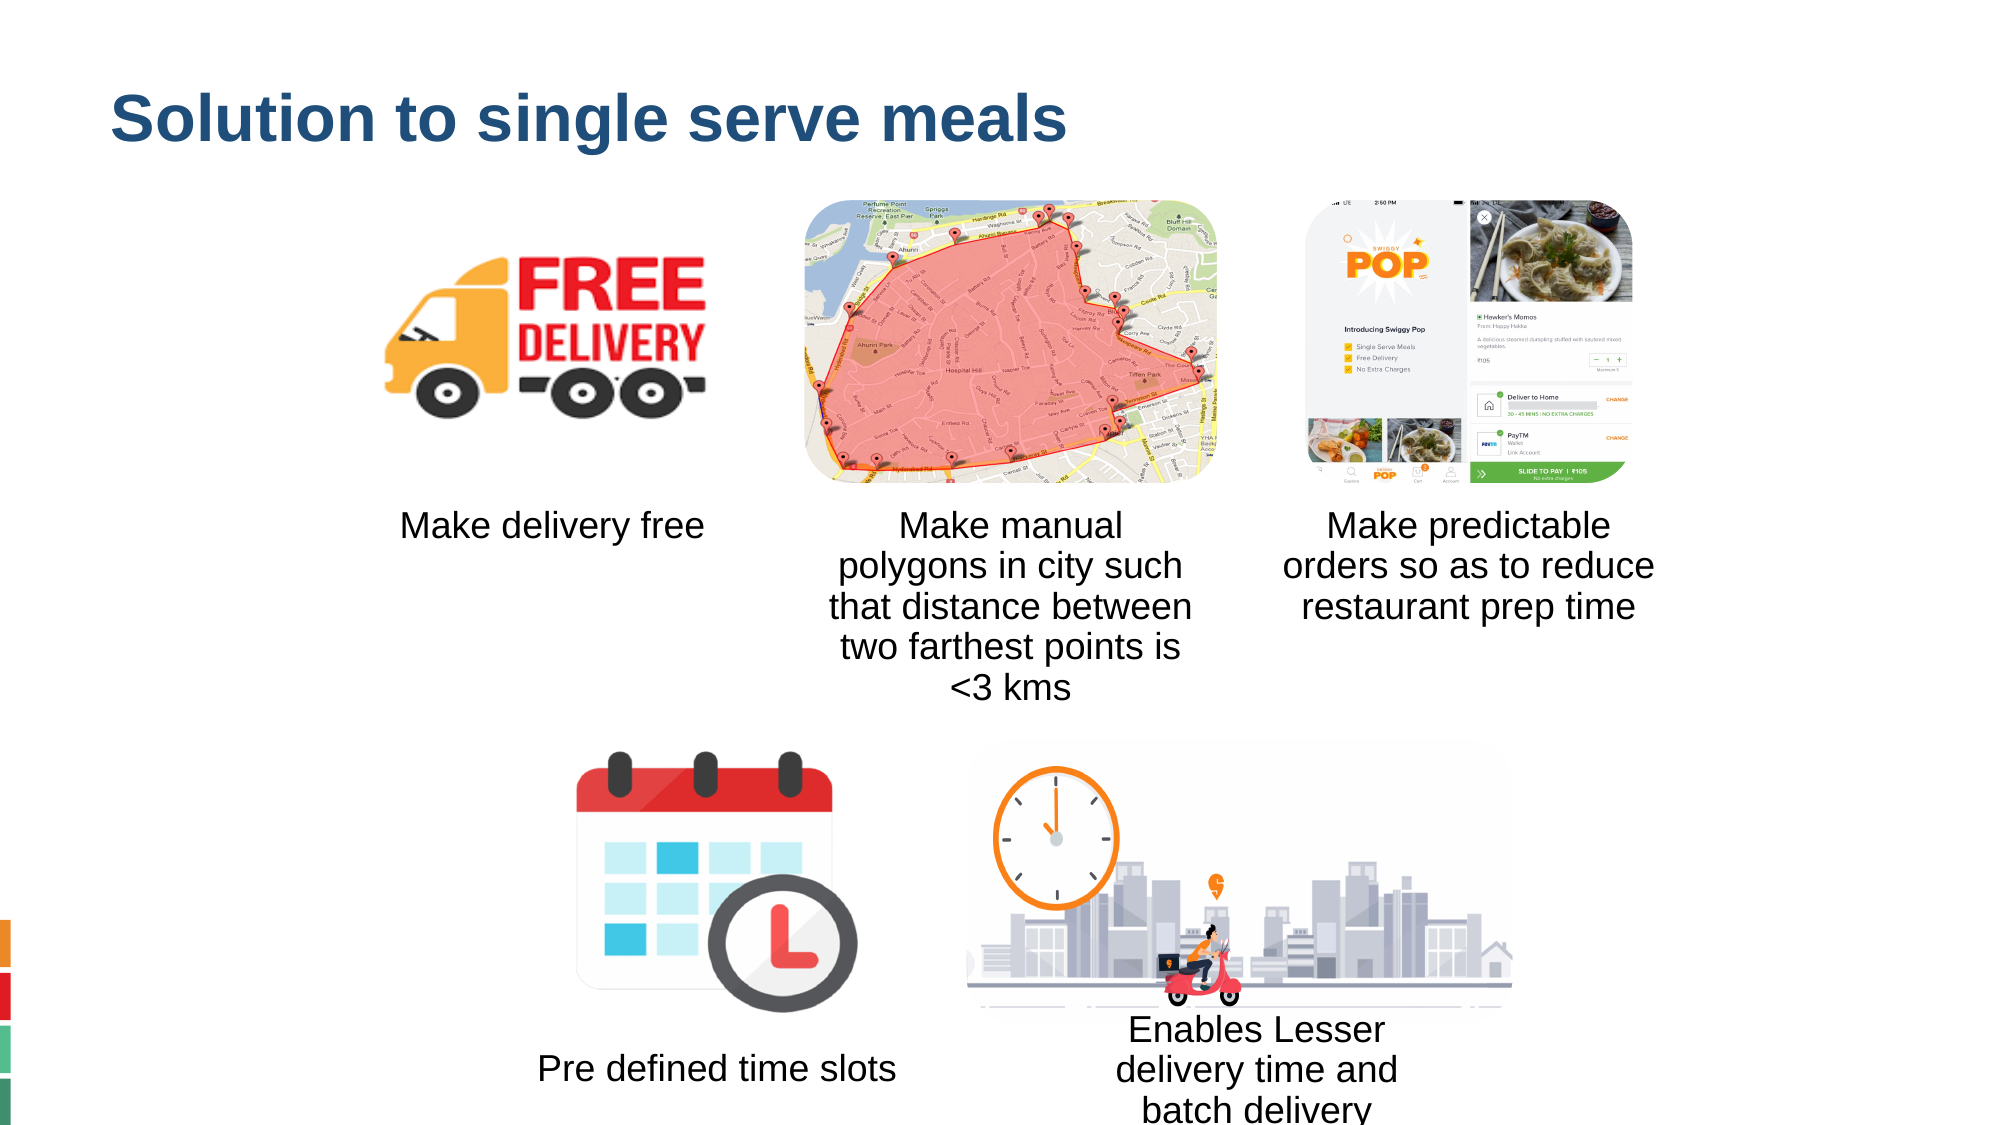

Solution to single serve meals

Make delivery free

Make manual polygons in city such that distance between two farthest points is <3 kms

Make predictable orders so as to reduce restaurant prep time

Enables Lesser delivery time and batch delivery

Pre defined time slots